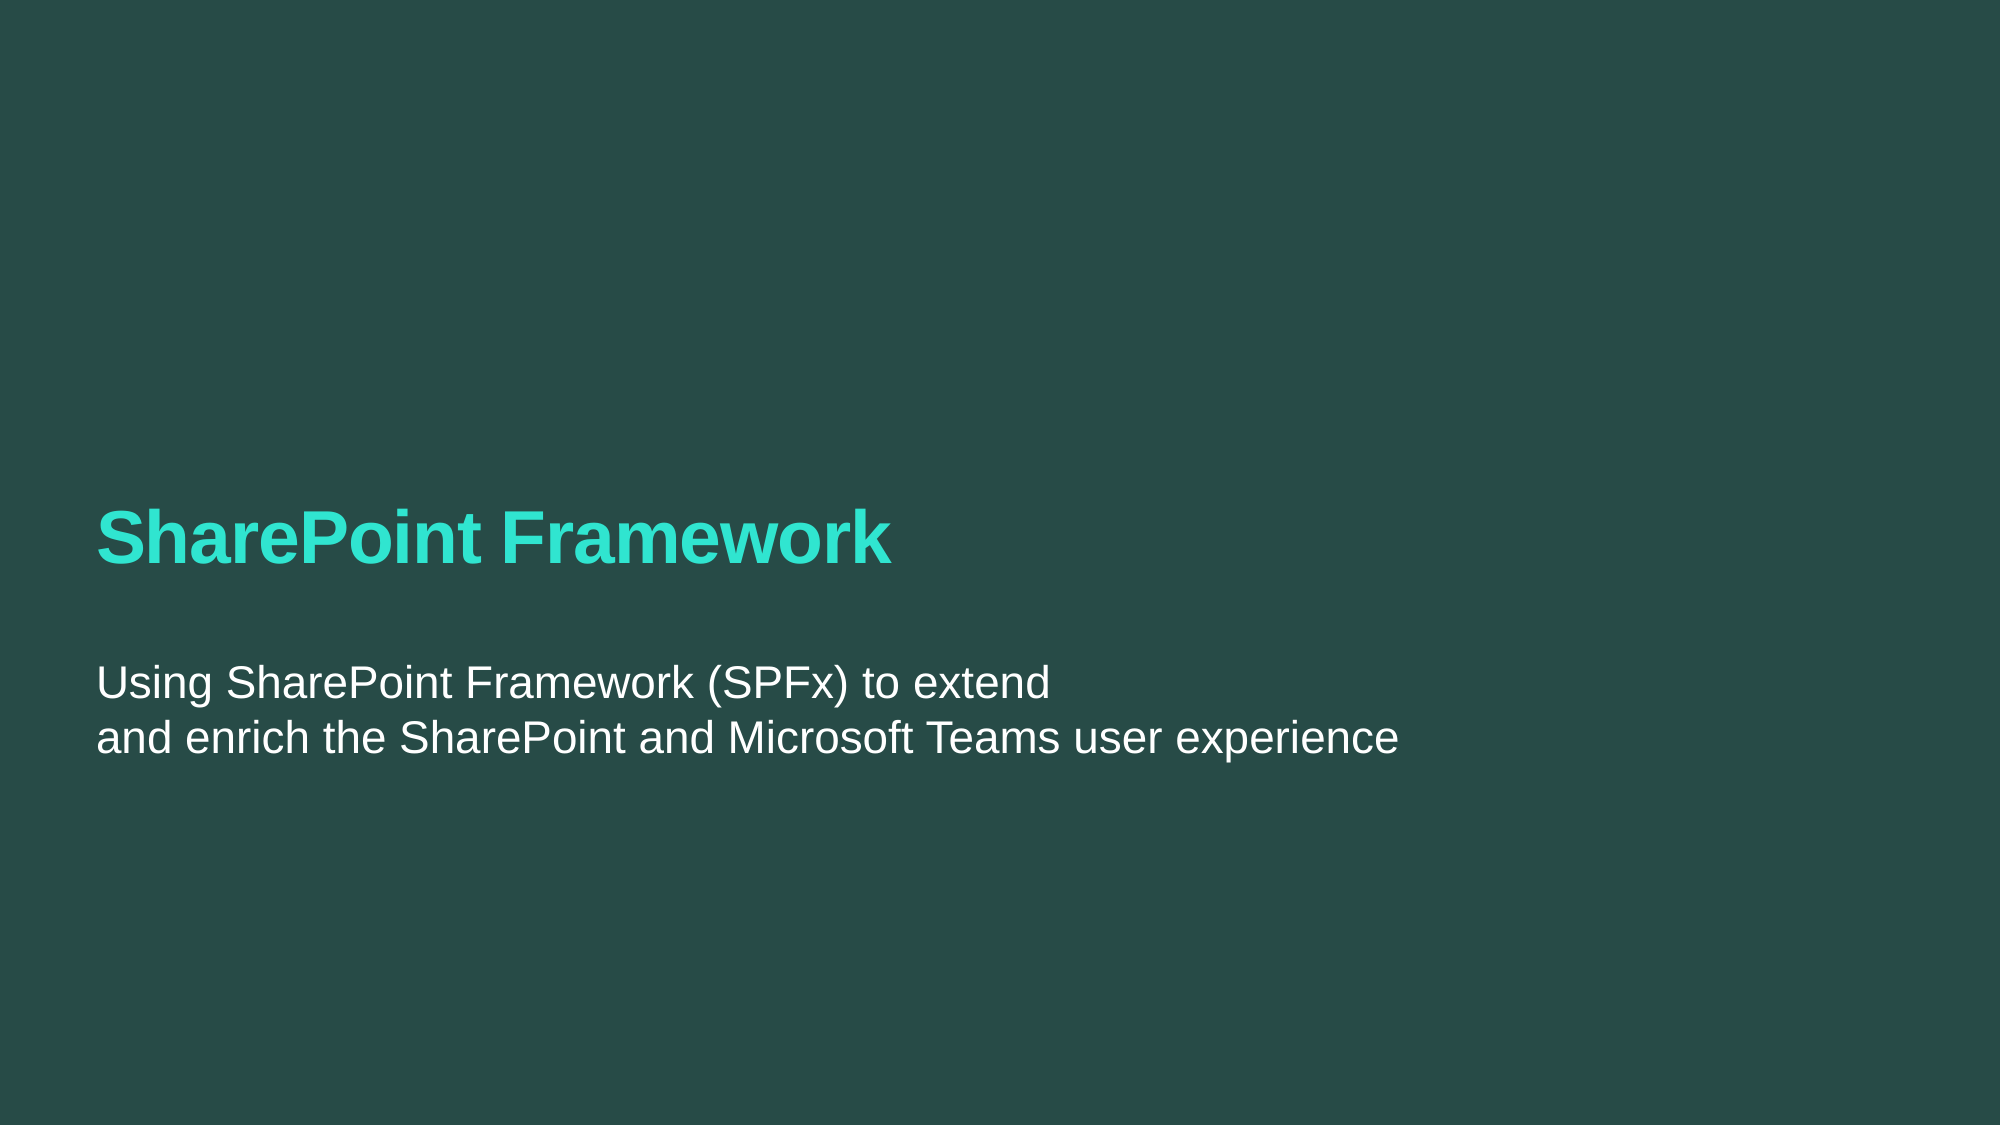

# SharePoint Framework
Using SharePoint Framework (SPFx) to extend
and enrich the SharePoint and Microsoft Teams user experience